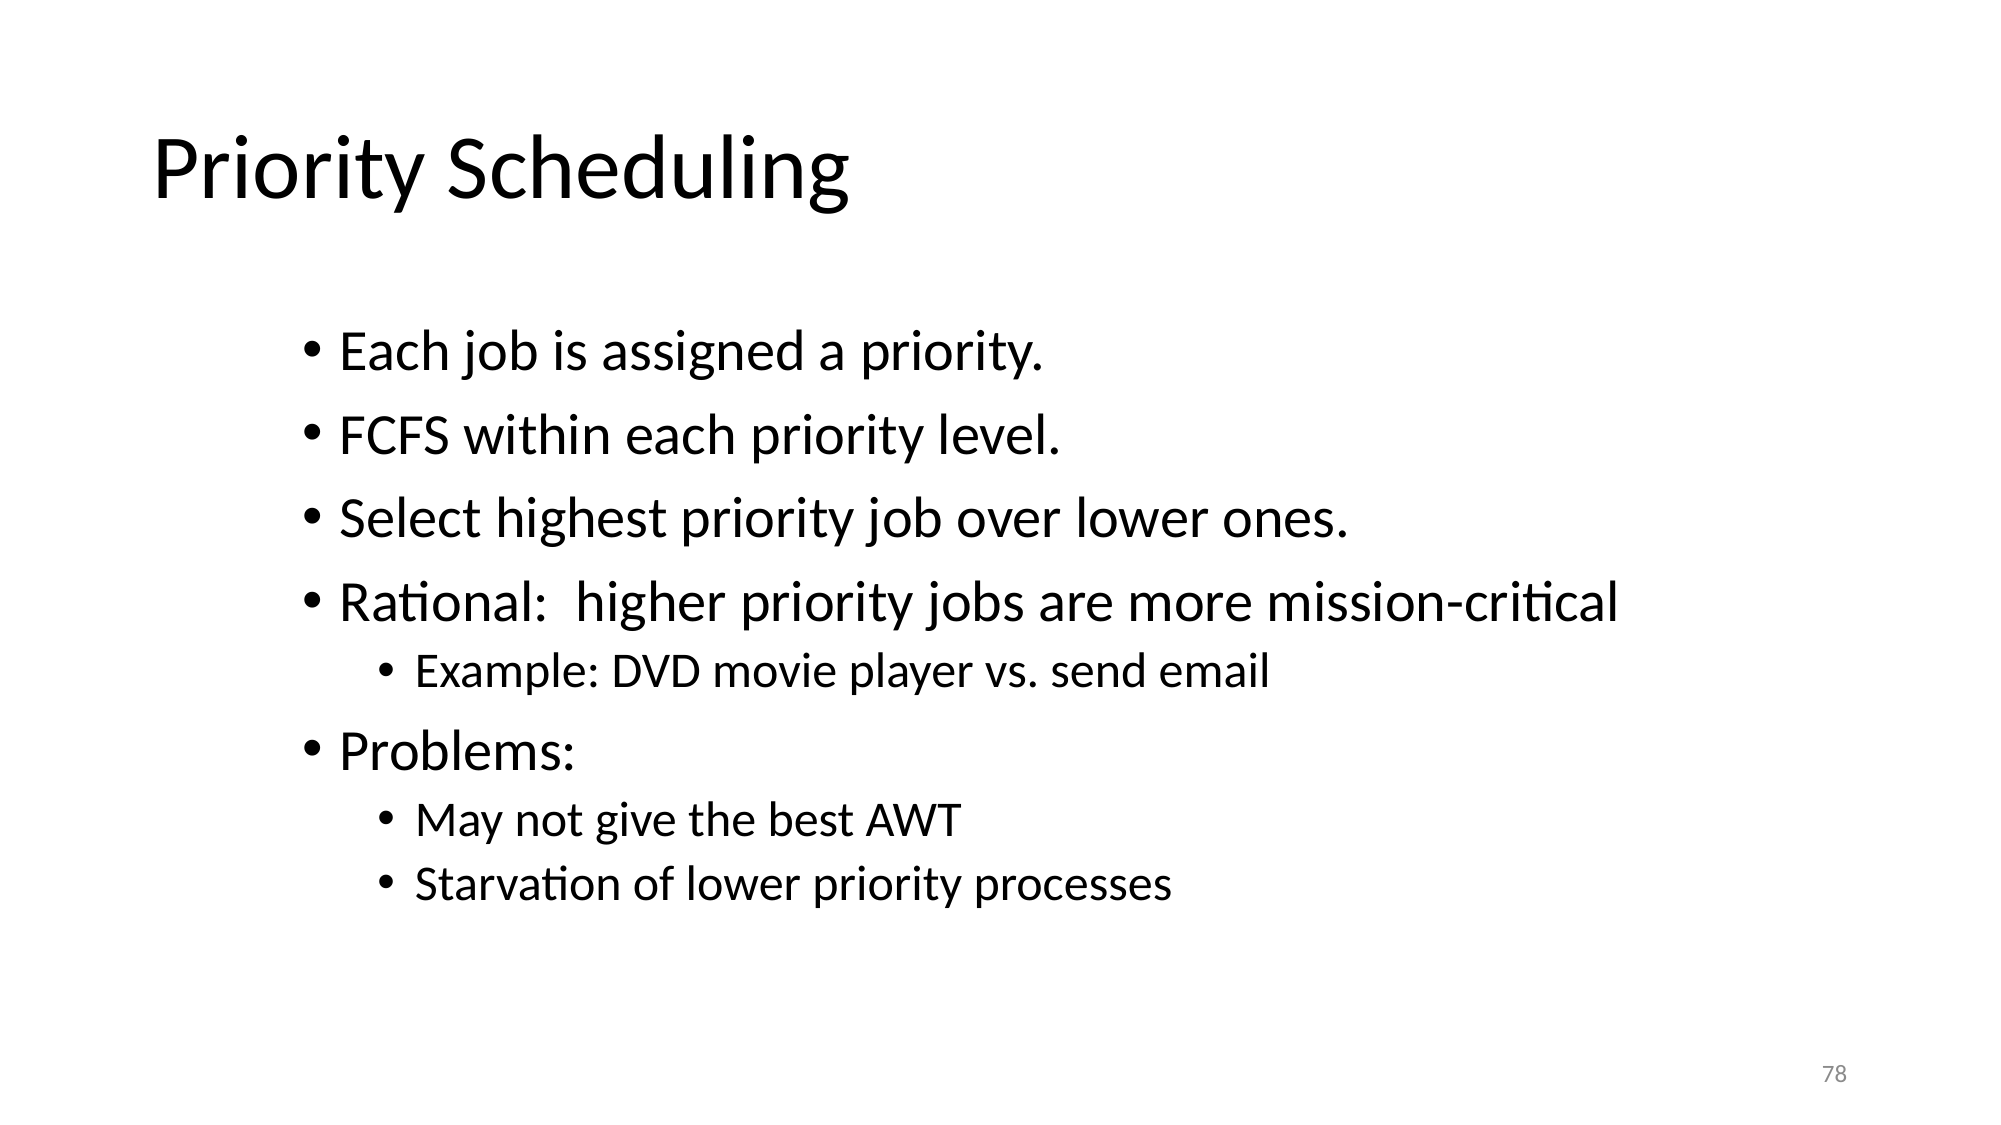

# Priority Scheduling
Each job is assigned a priority.
FCFS within each priority level.
Select highest priority job over lower ones.
Rational:  higher priority jobs are more mission-critical
Example: DVD movie player vs. send email
Problems:
May not give the best AWT
Starvation of lower priority processes
78